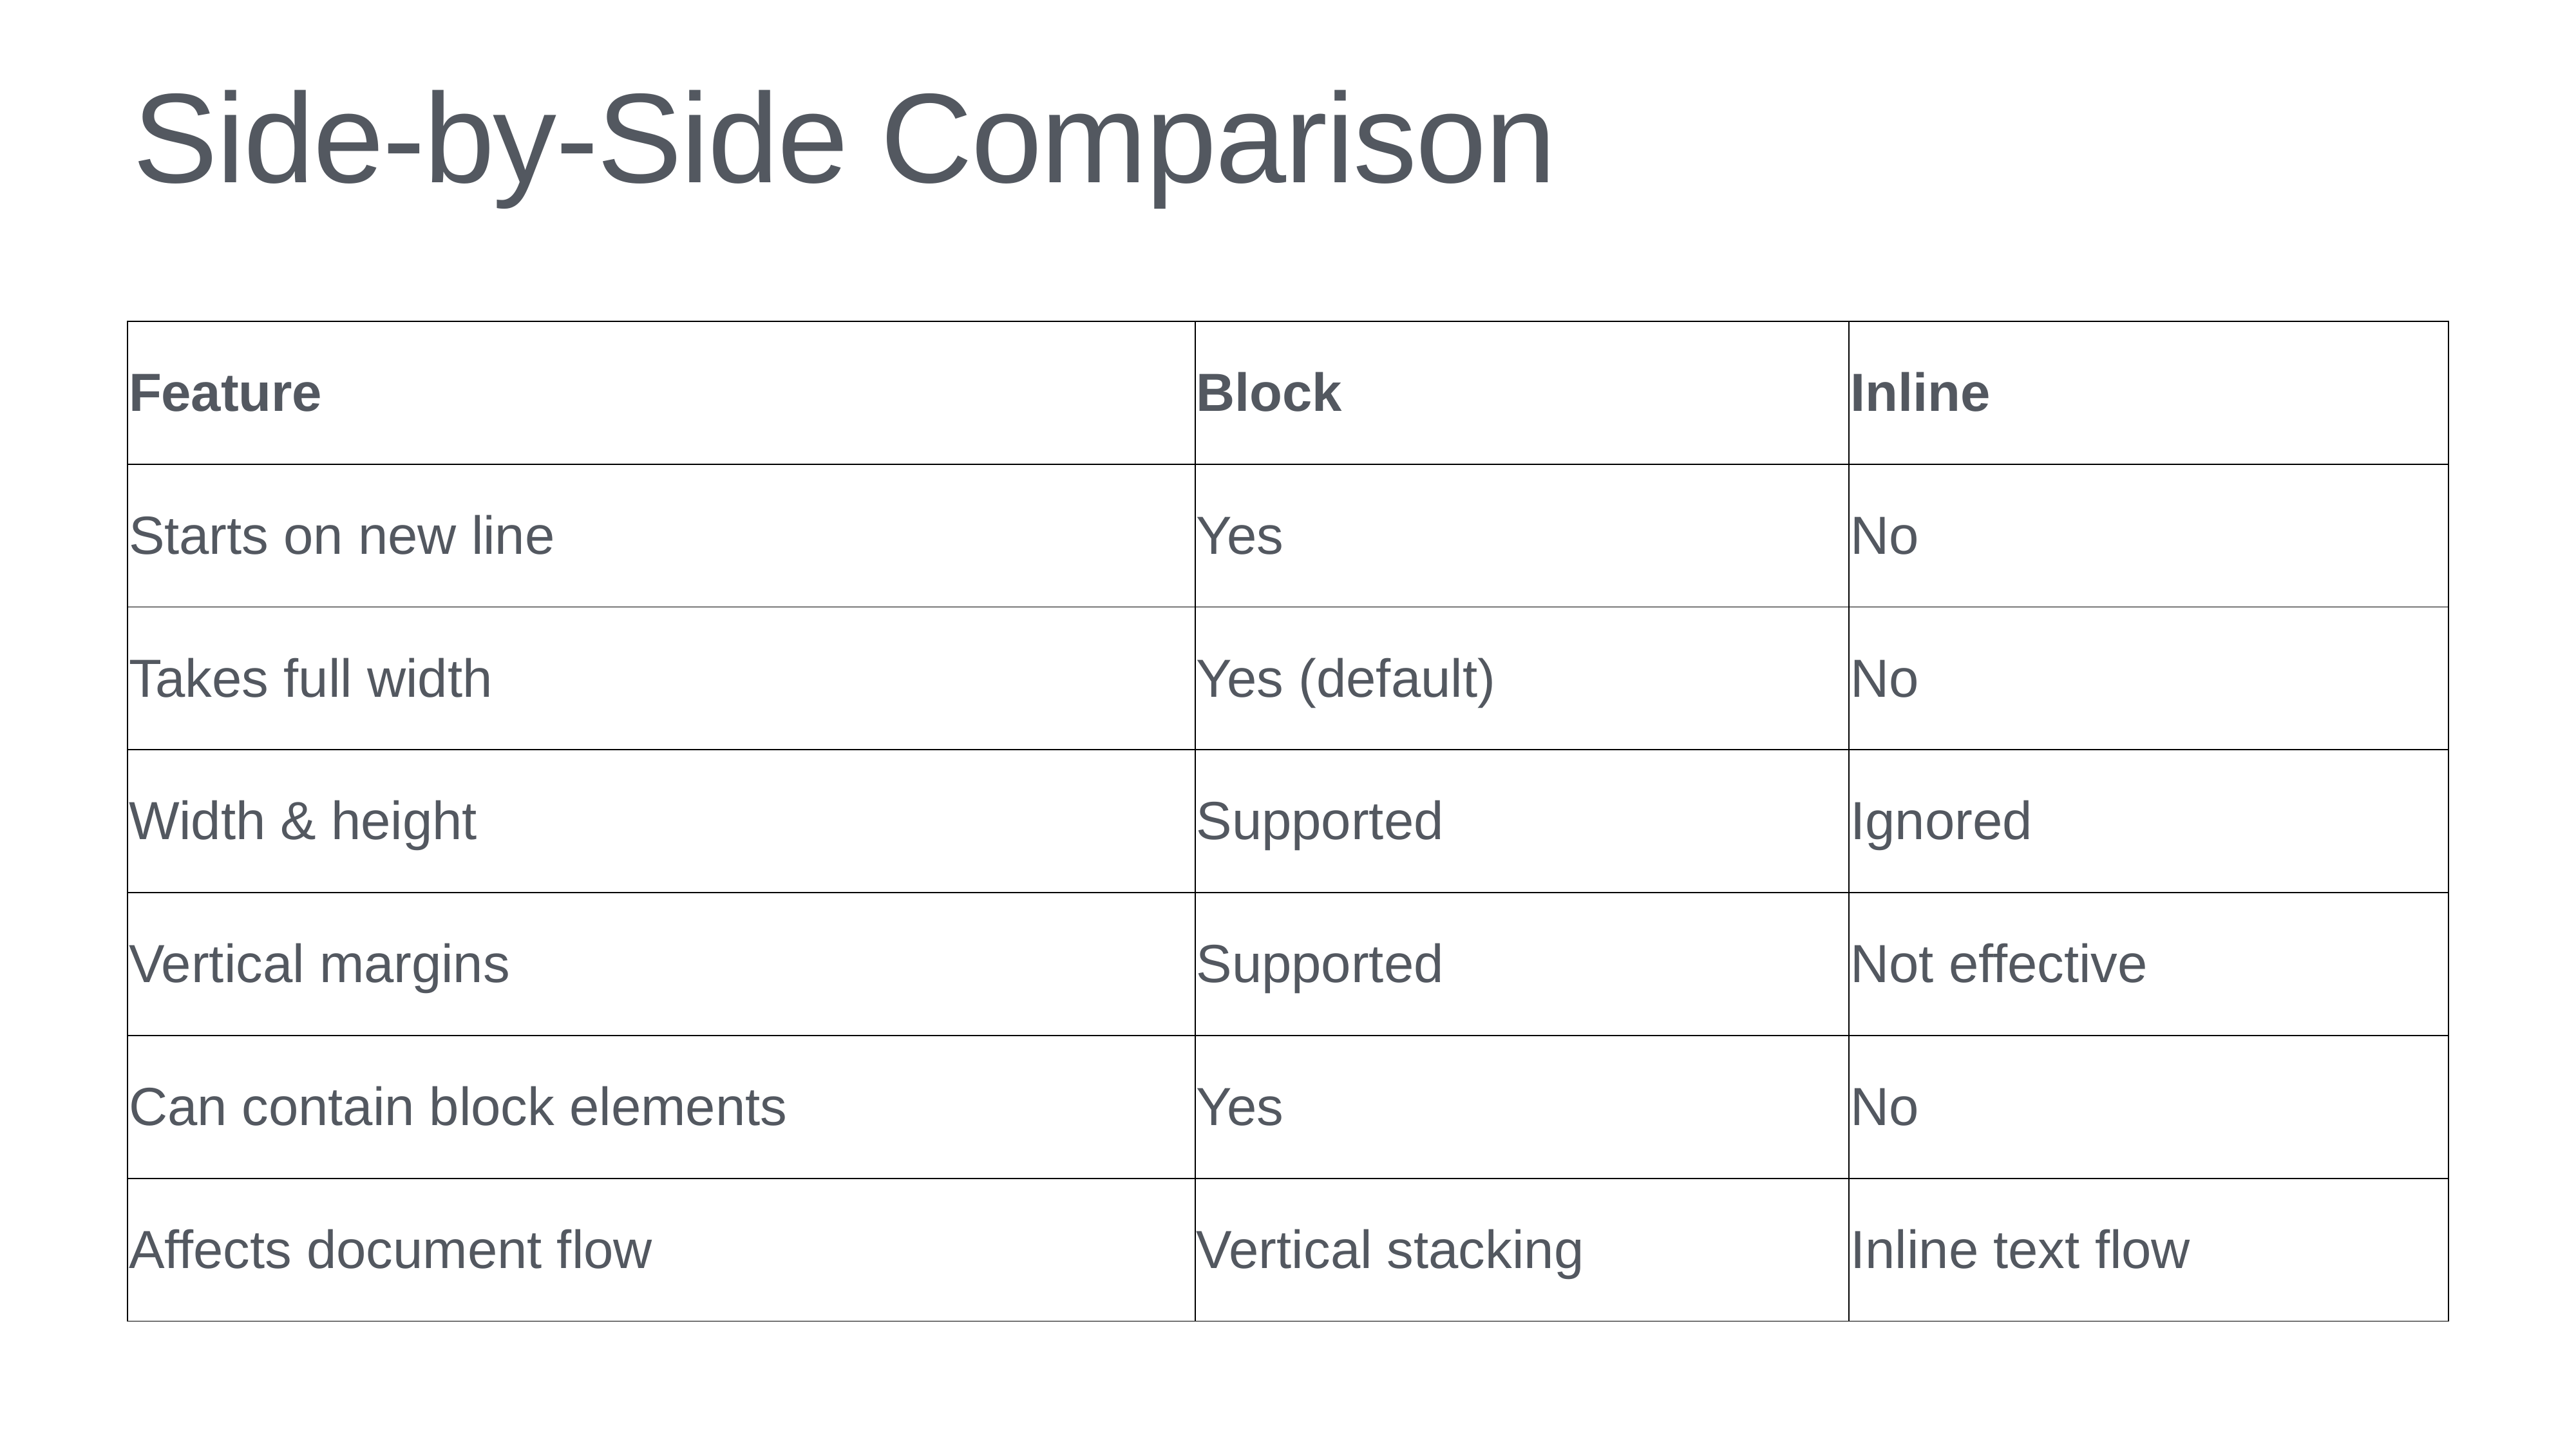

# Side-by-Side Comparison
| Feature | Block | Inline |
| --- | --- | --- |
| Starts on new line | Yes | No |
| Takes full width | Yes (default) | No |
| Width & height | Supported | Ignored |
| Vertical margins | Supported | Not effective |
| Can contain block elements | Yes | No |
| Affects document flow | Vertical stacking | Inline text flow |